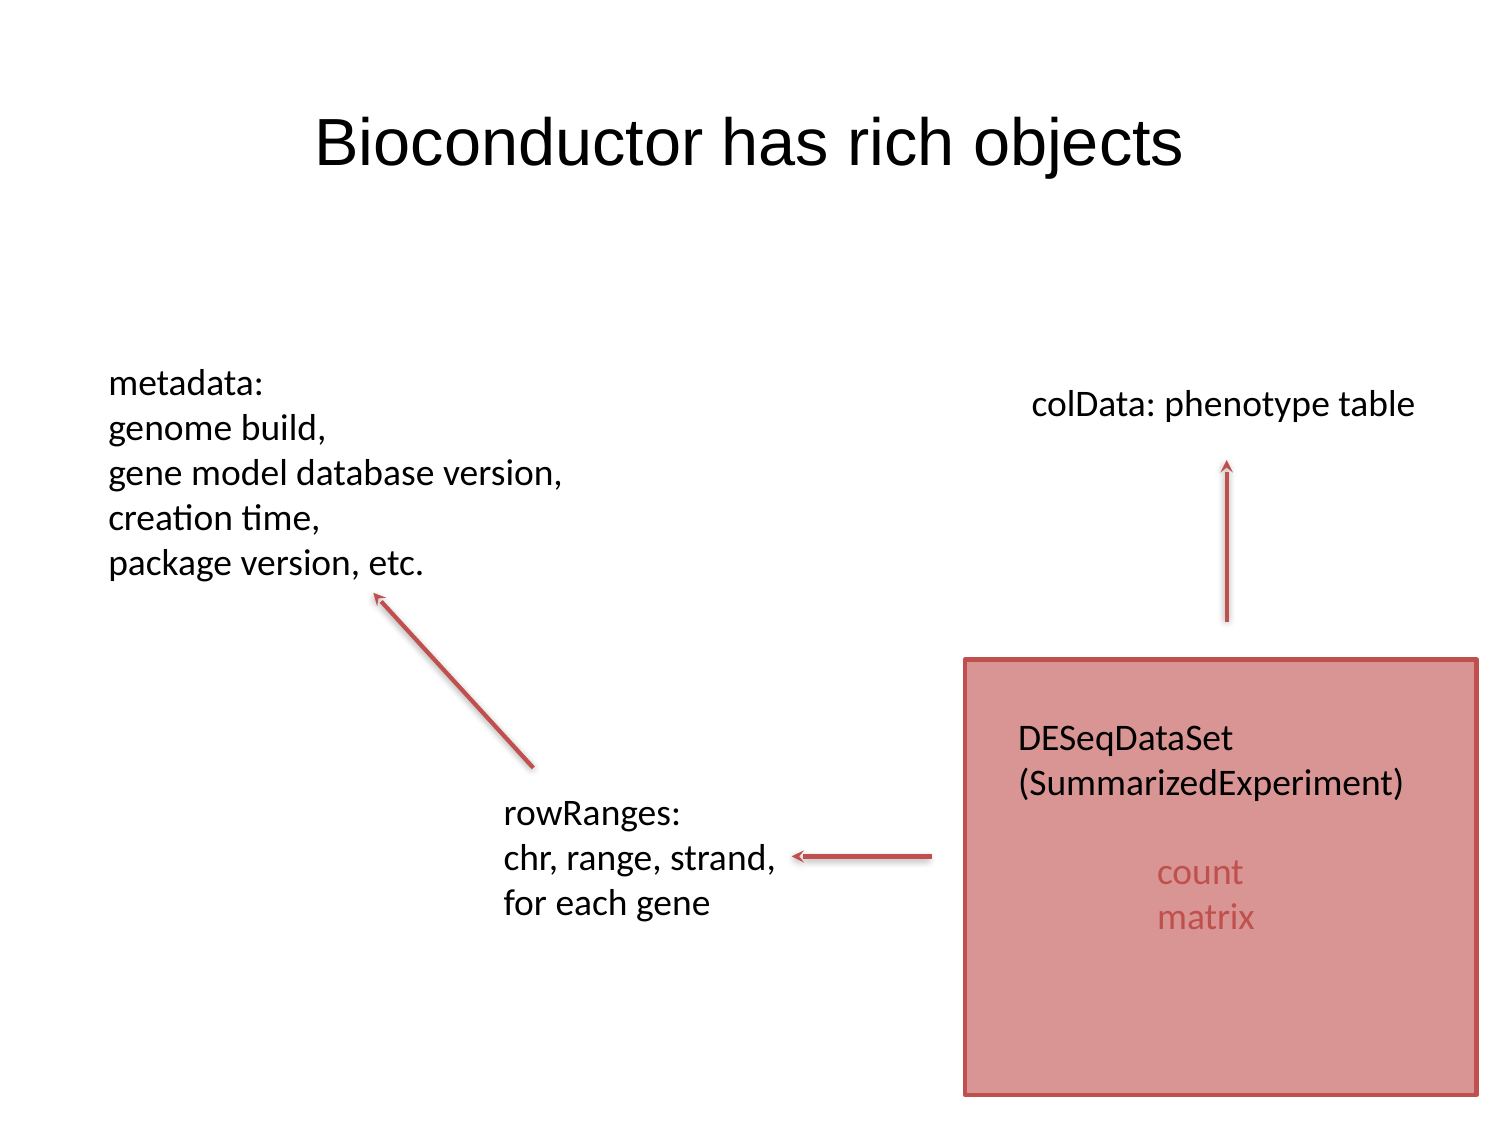

# Bioconductor has rich objects
metadata:
genome build,
gene model database version,
creation time,
package version, etc.
colData: phenotype table

DESeqDataSet
(SummarizedExperiment)
rowRanges:
chr, range, strand,
for each gene
count
matrix